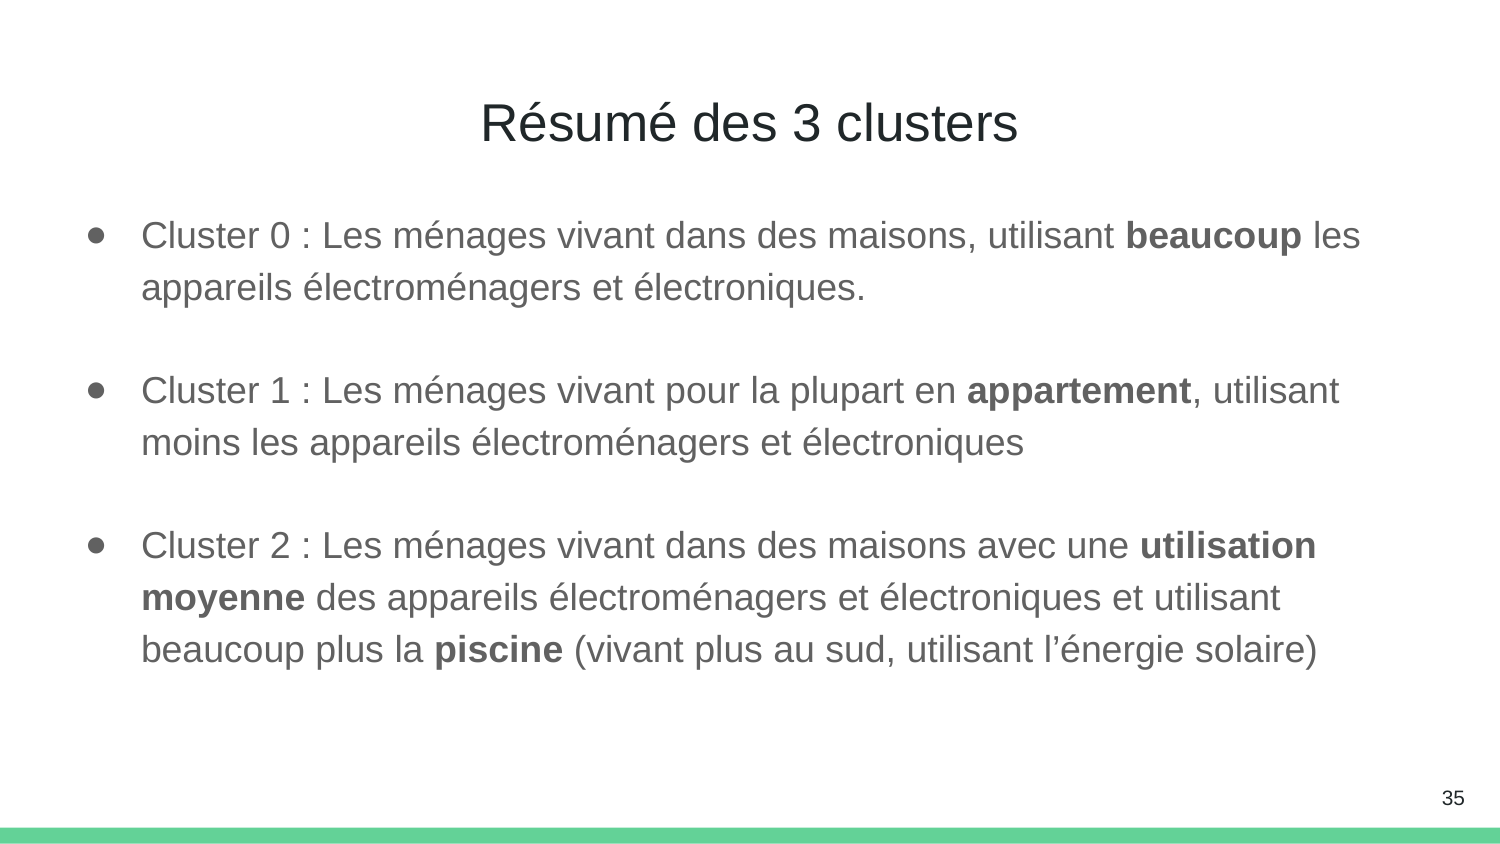

# Résumé des 3 clusters
Cluster 0 : Les ménages vivant dans des maisons, utilisant beaucoup les appareils électroménagers et électroniques.

Cluster 1 : Les ménages vivant pour la plupart en appartement, utilisant moins les appareils électroménagers et électroniques

Cluster 2 : Les ménages vivant dans des maisons avec une utilisation moyenne des appareils électroménagers et électroniques et utilisant beaucoup plus la piscine (vivant plus au sud, utilisant l’énergie solaire)
35